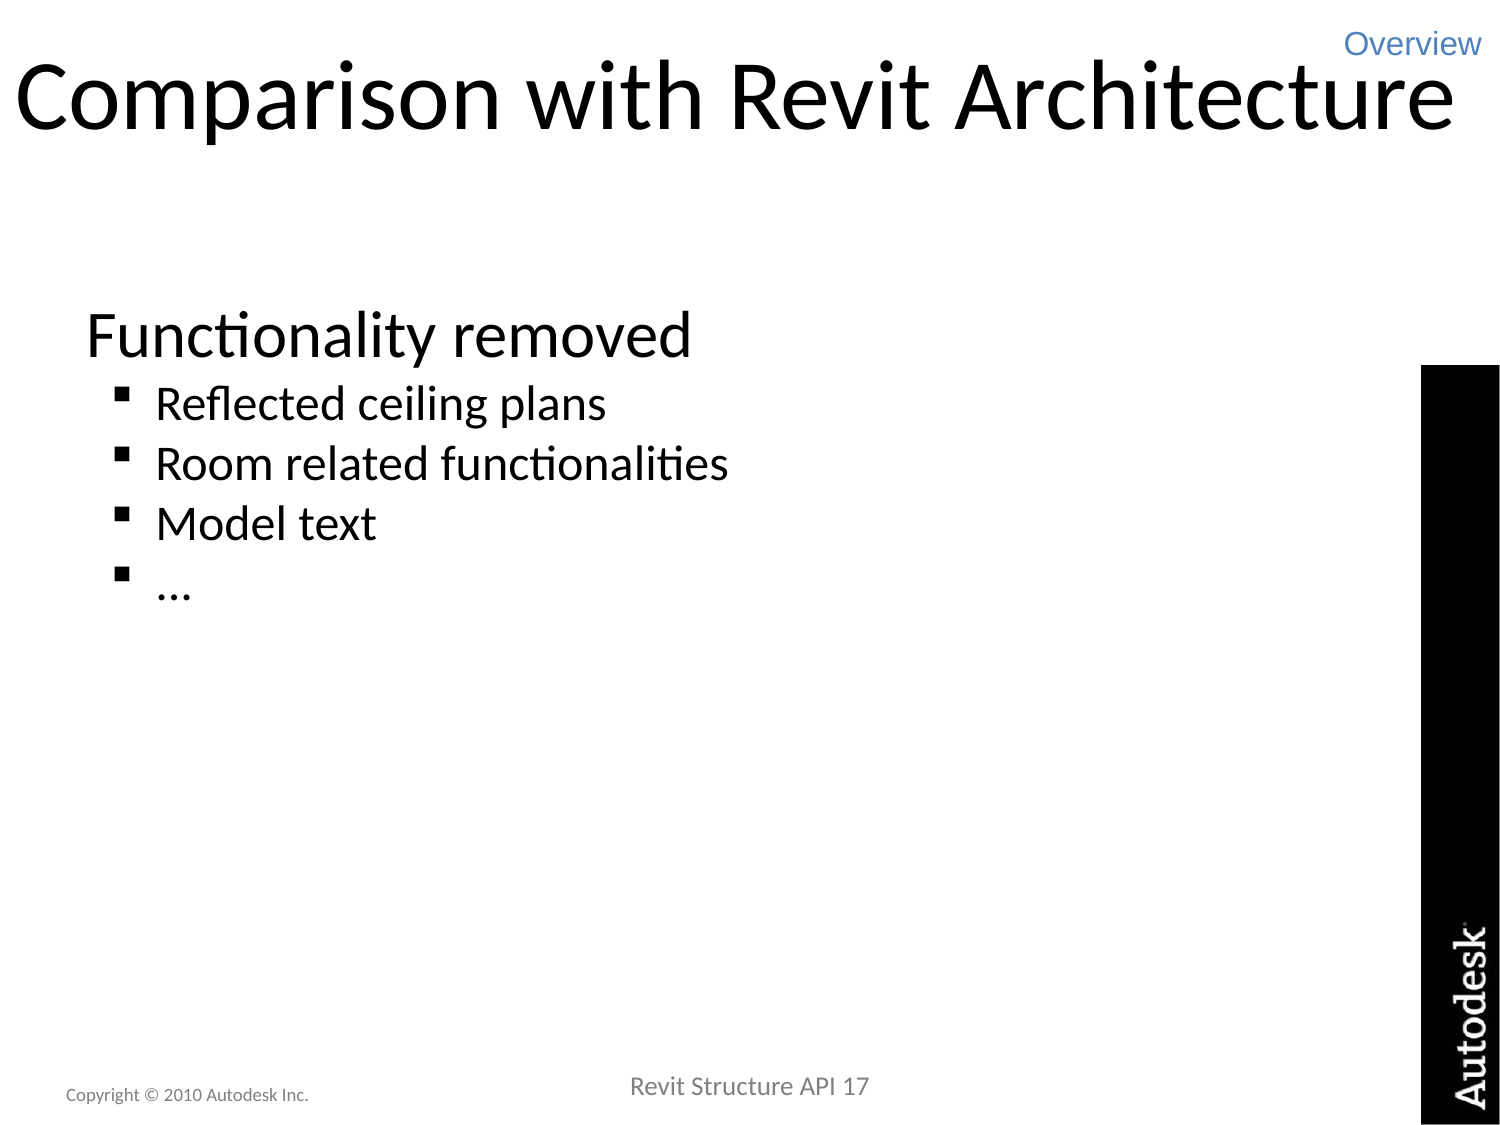

# Comparison with Revit Architecture
Overview
Functionality removed
Reflected ceiling plans
Room related functionalities
Model text
...